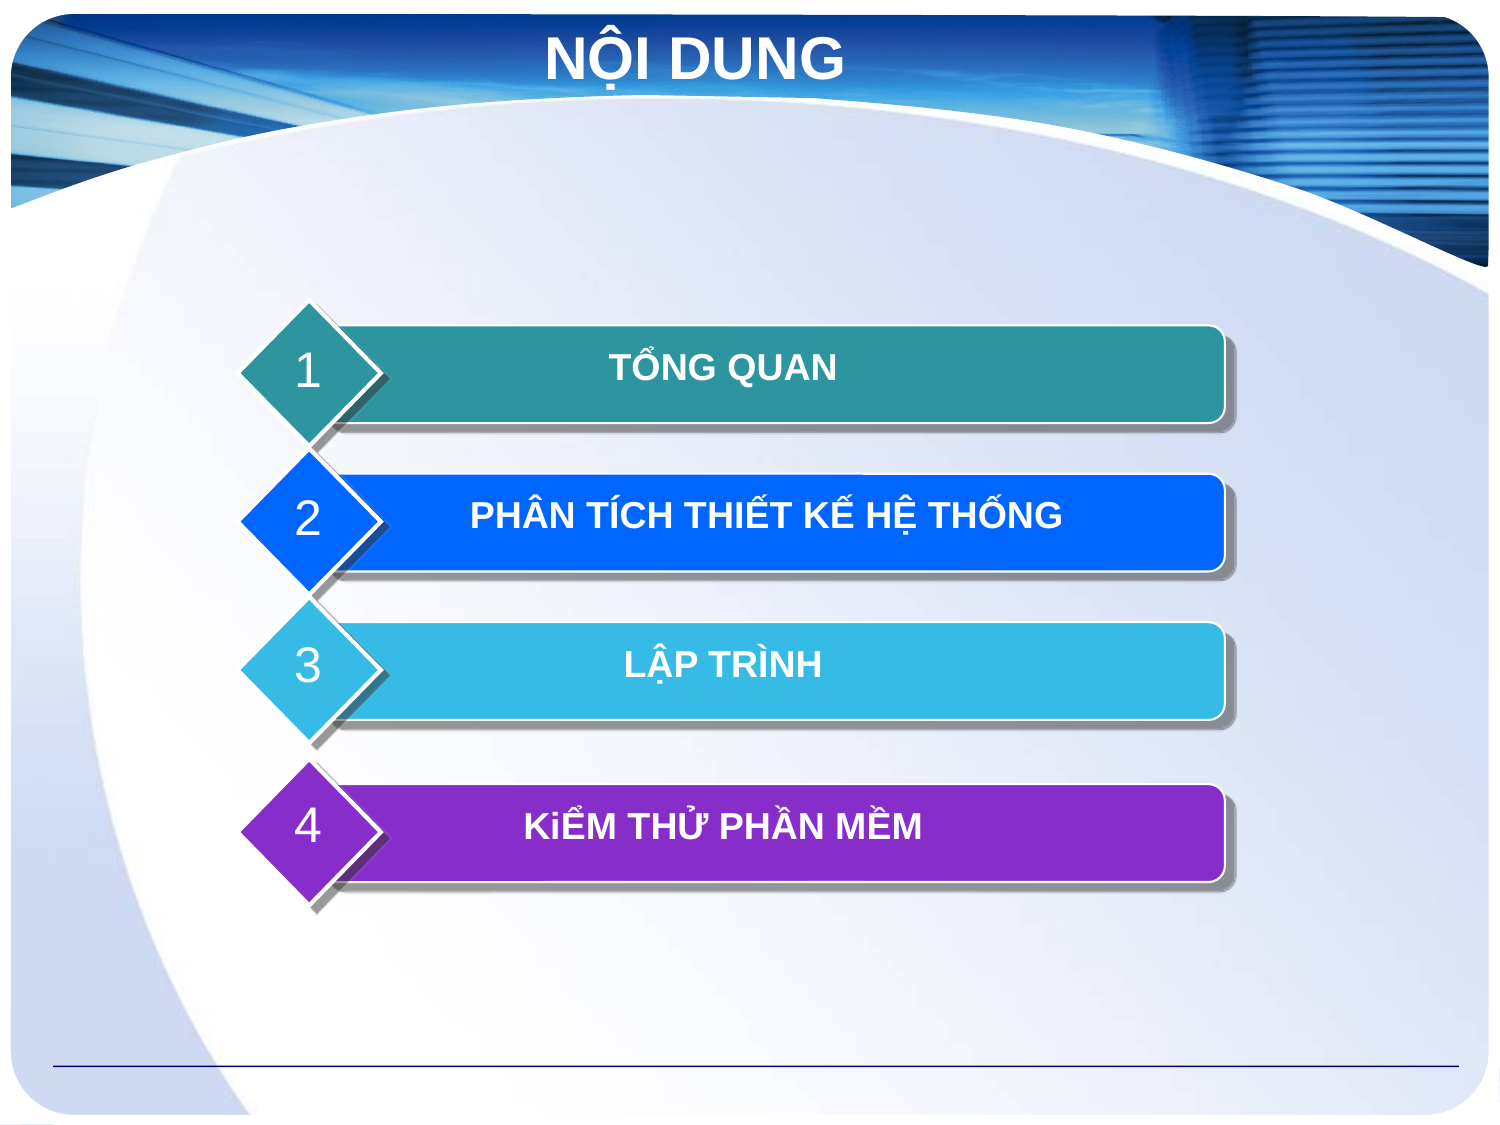

# NỘI DUNG

1
TỔNG QUAN

2
PHÂN TÍCH THIẾT KẾ HỆ THỐNG

3
LẬP TRÌNH

4
KiỂM THỬ PHẦN MỀM